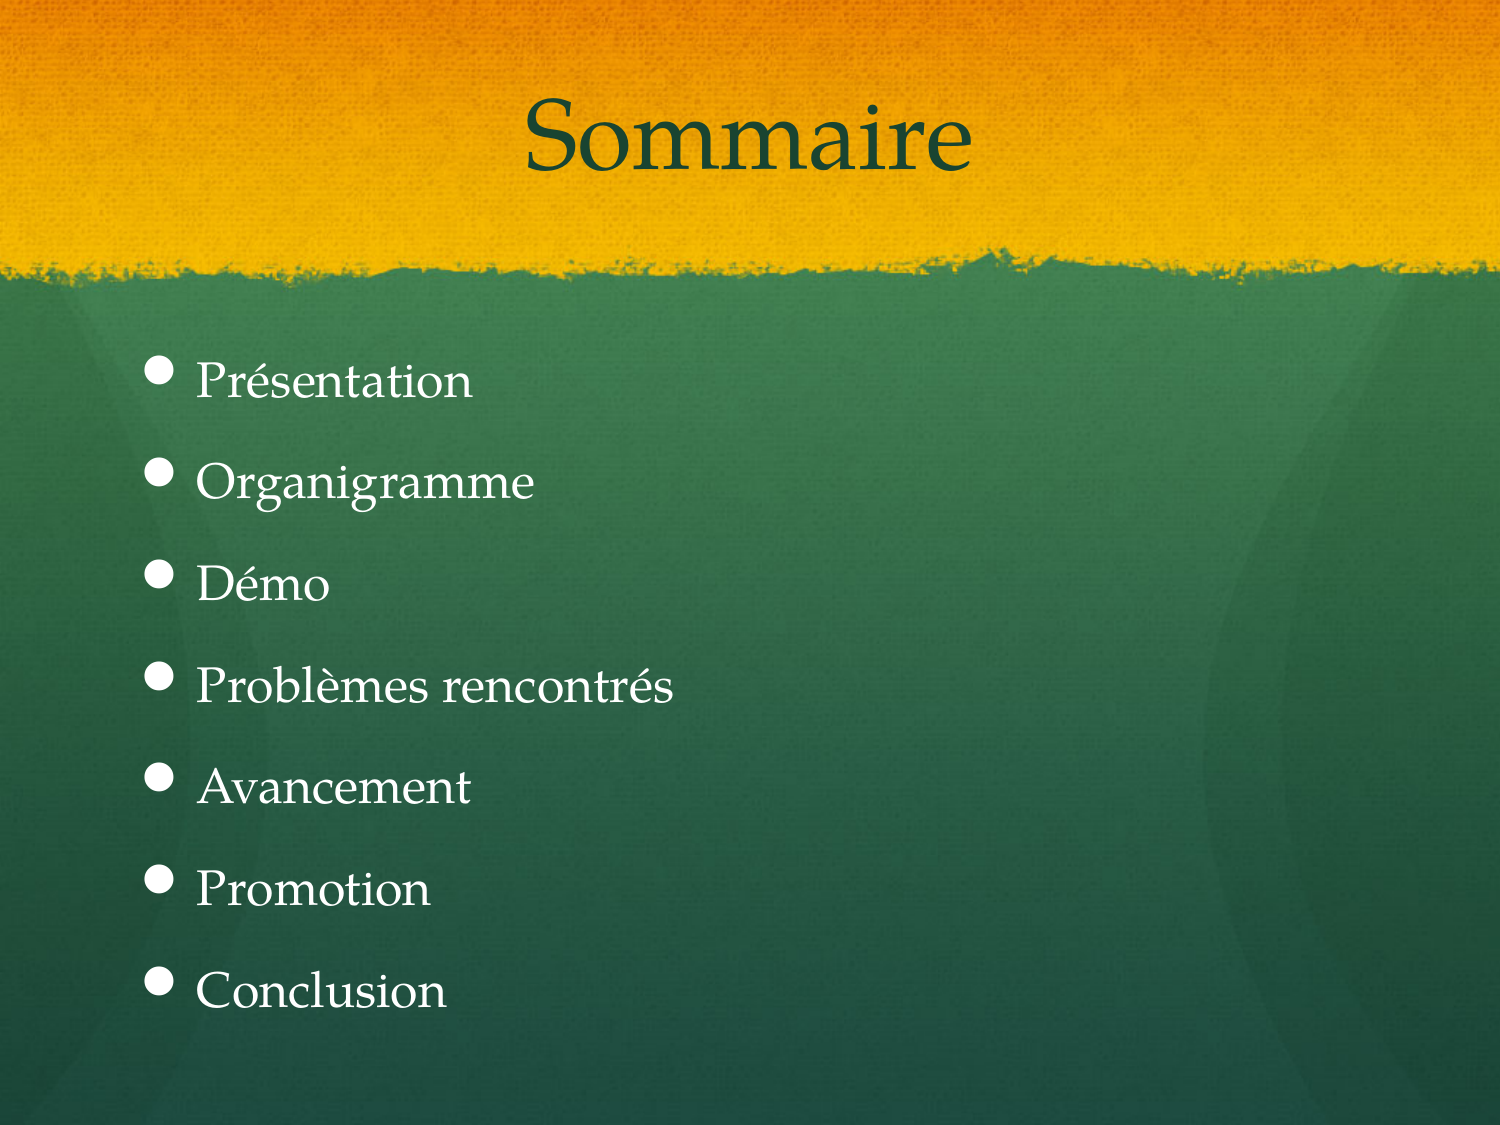

# Sommaire
Présentation
Organigramme
Démo
Problèmes rencontrés
Avancement
Promotion
Conclusion